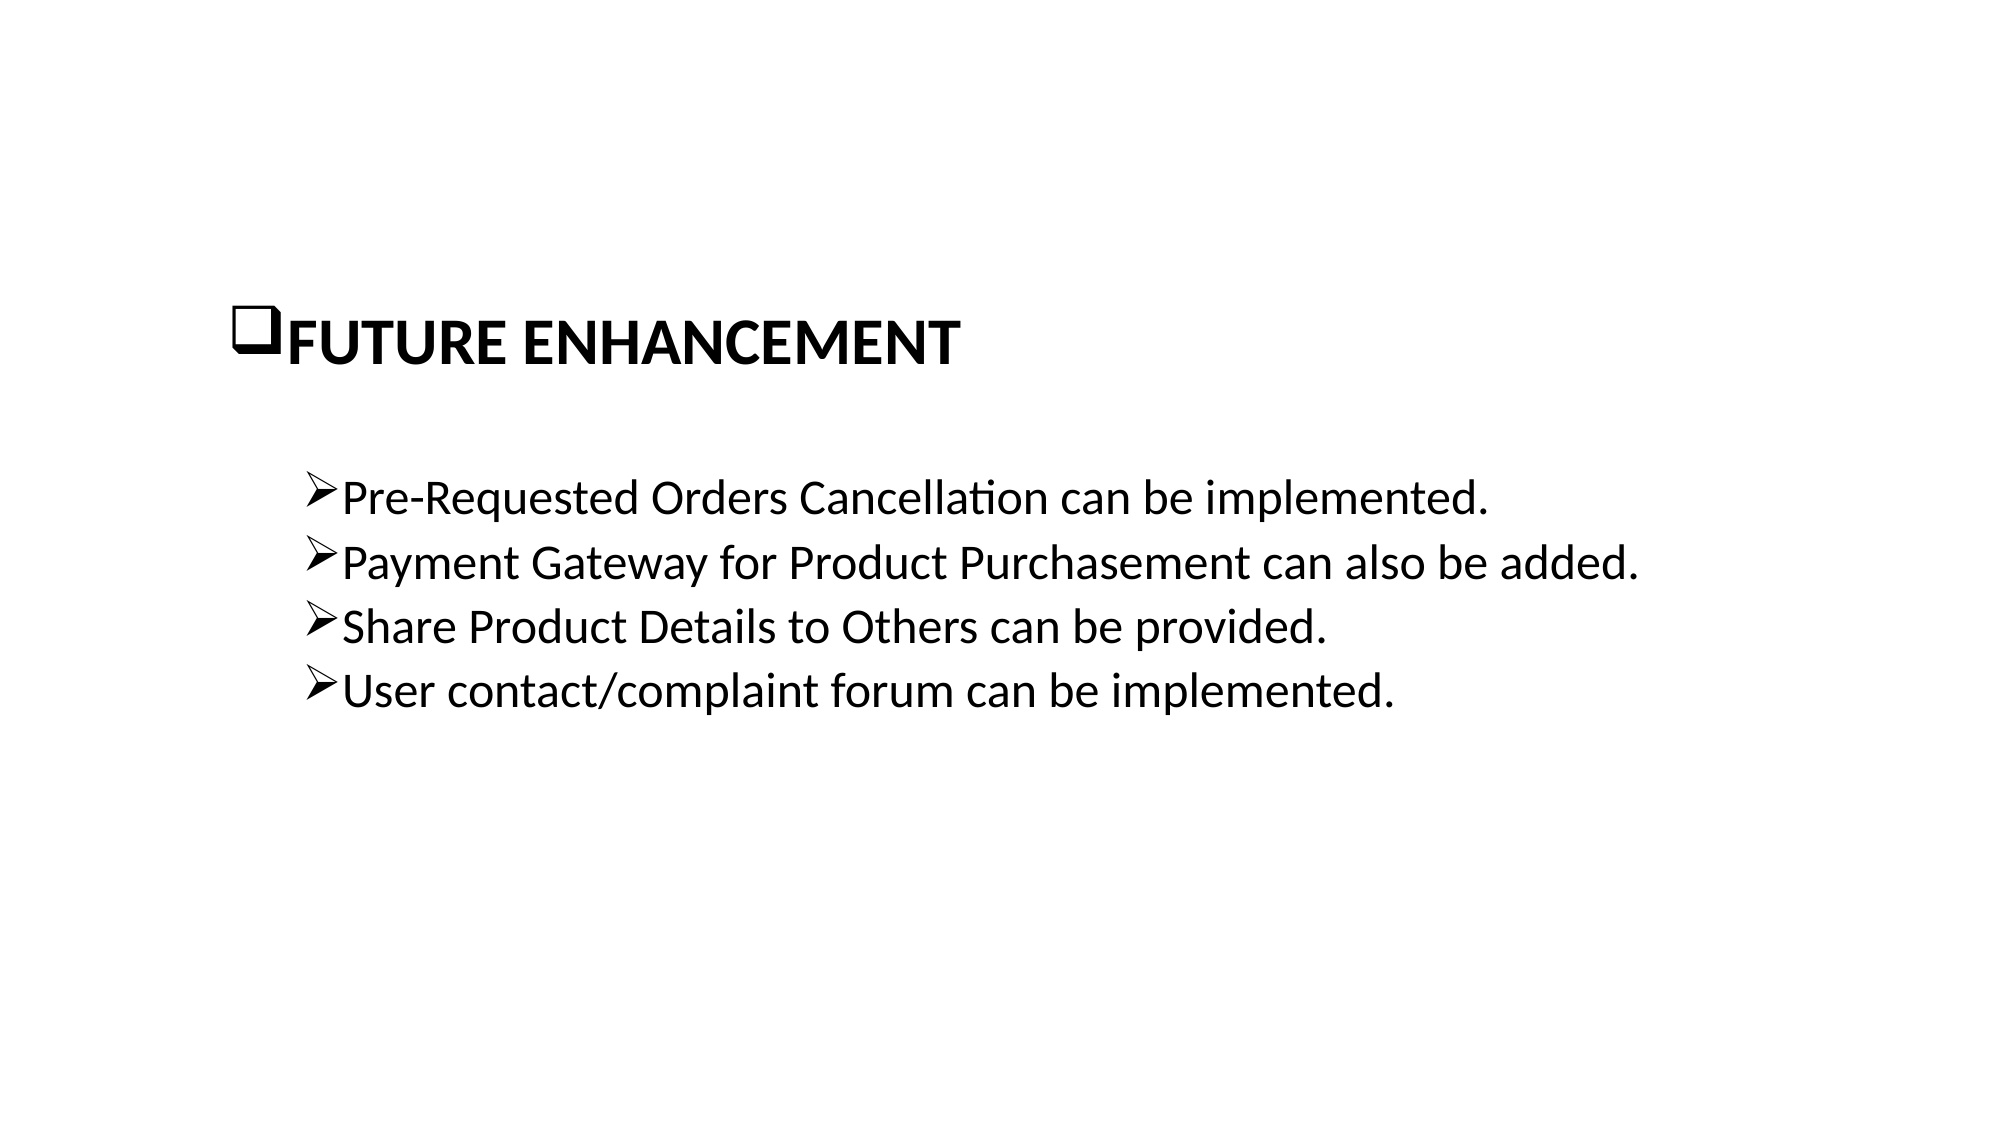

FUTURE ENHANCEMENT

Pre-Requested Orders Cancellation can be implemented.
Payment Gateway for Product Purchasement can also be added.
Share Product Details to Others can be provided.
User contact/complaint forum can be implemented.